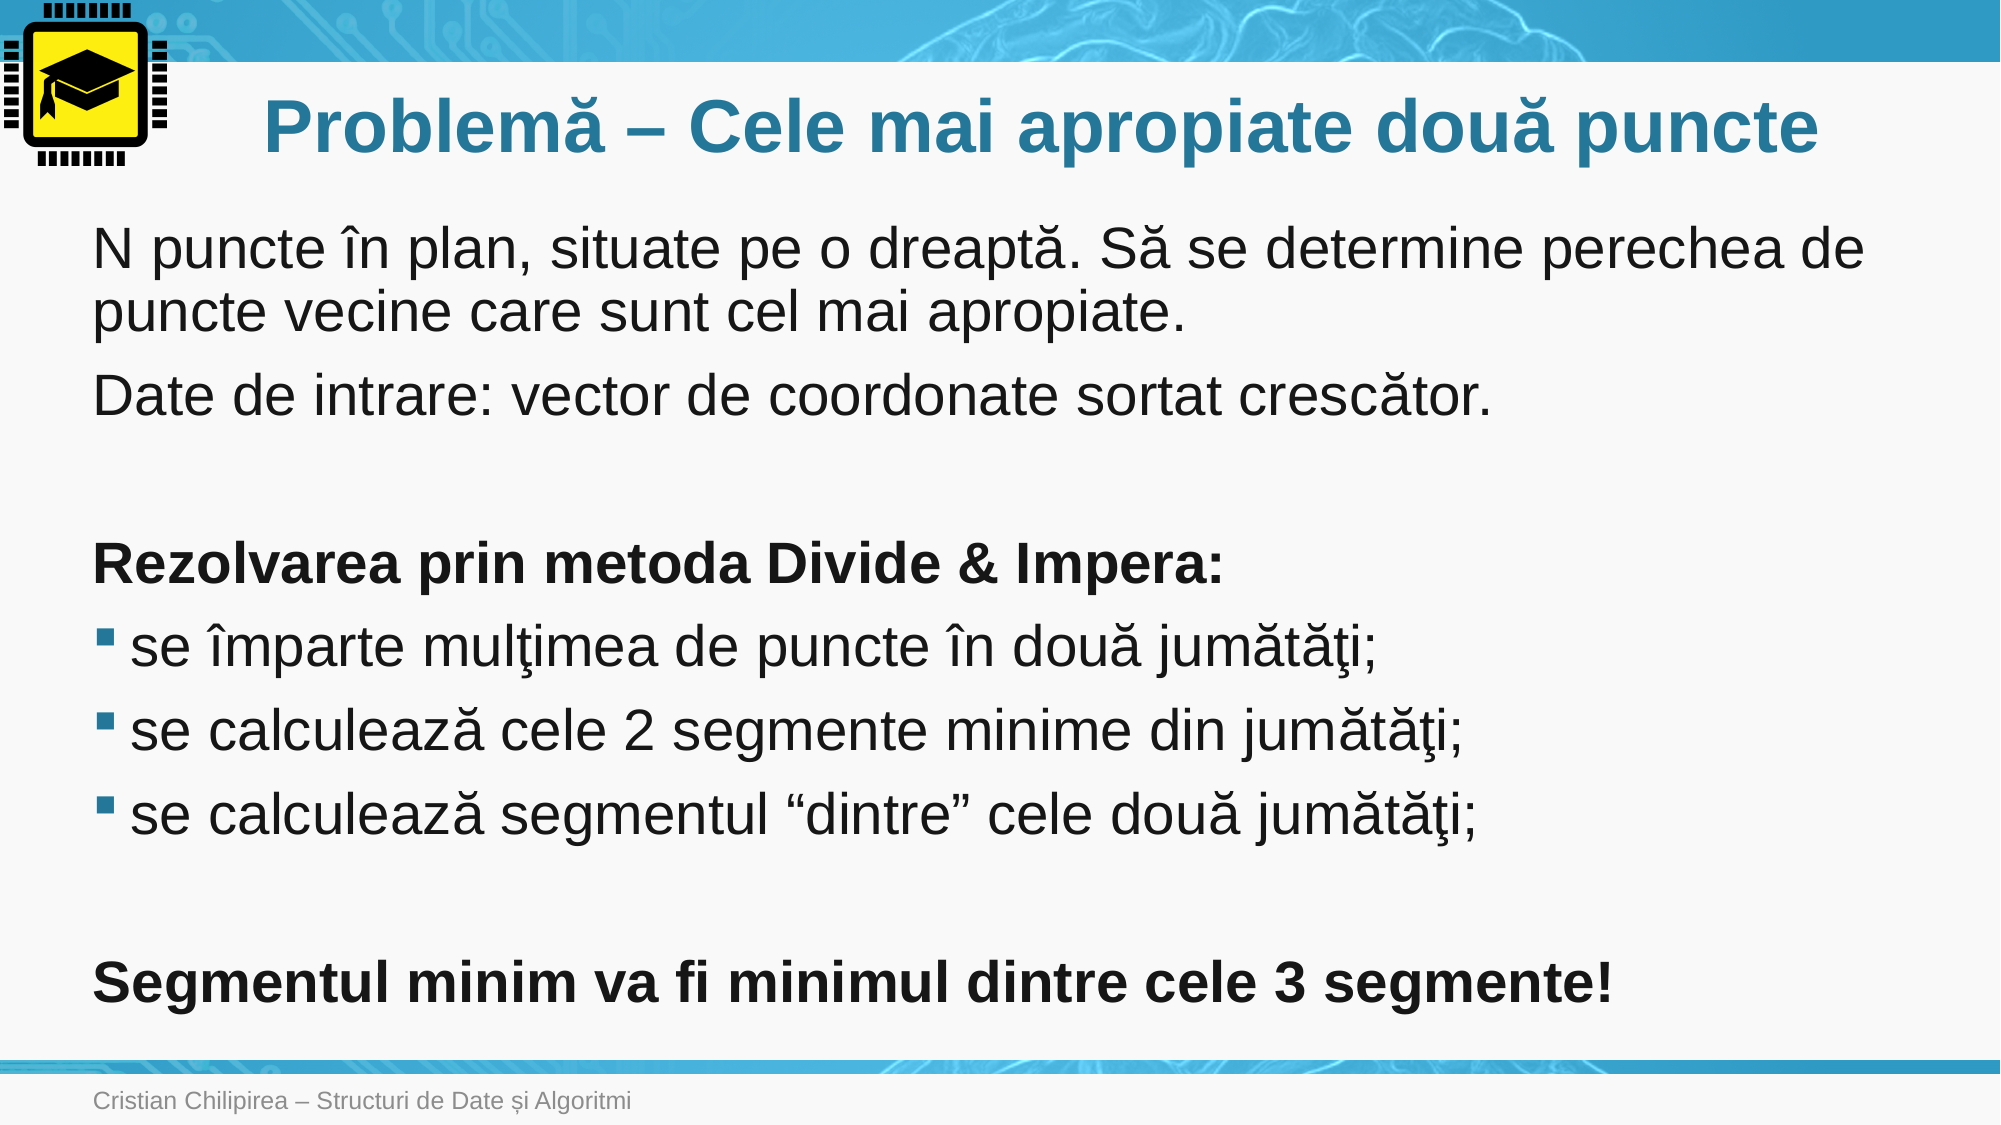

# Problemă – Cele mai apropiate două puncte
N puncte în plan, situate pe o dreaptă. Să se determine perechea de puncte vecine care sunt cel mai apropiate.
Date de intrare: vector de coordonate sortat crescător.

Rezolvarea prin metoda Divide & Impera:
se împarte mulţimea de puncte în două jumătăţi;
se calculează cele 2 segmente minime din jumătăţi;
se calculează segmentul “dintre” cele două jumătăţi;

Segmentul minim va fi minimul dintre cele 3 segmente!

Cristian Chilipirea – Structuri de Date și Algoritmi